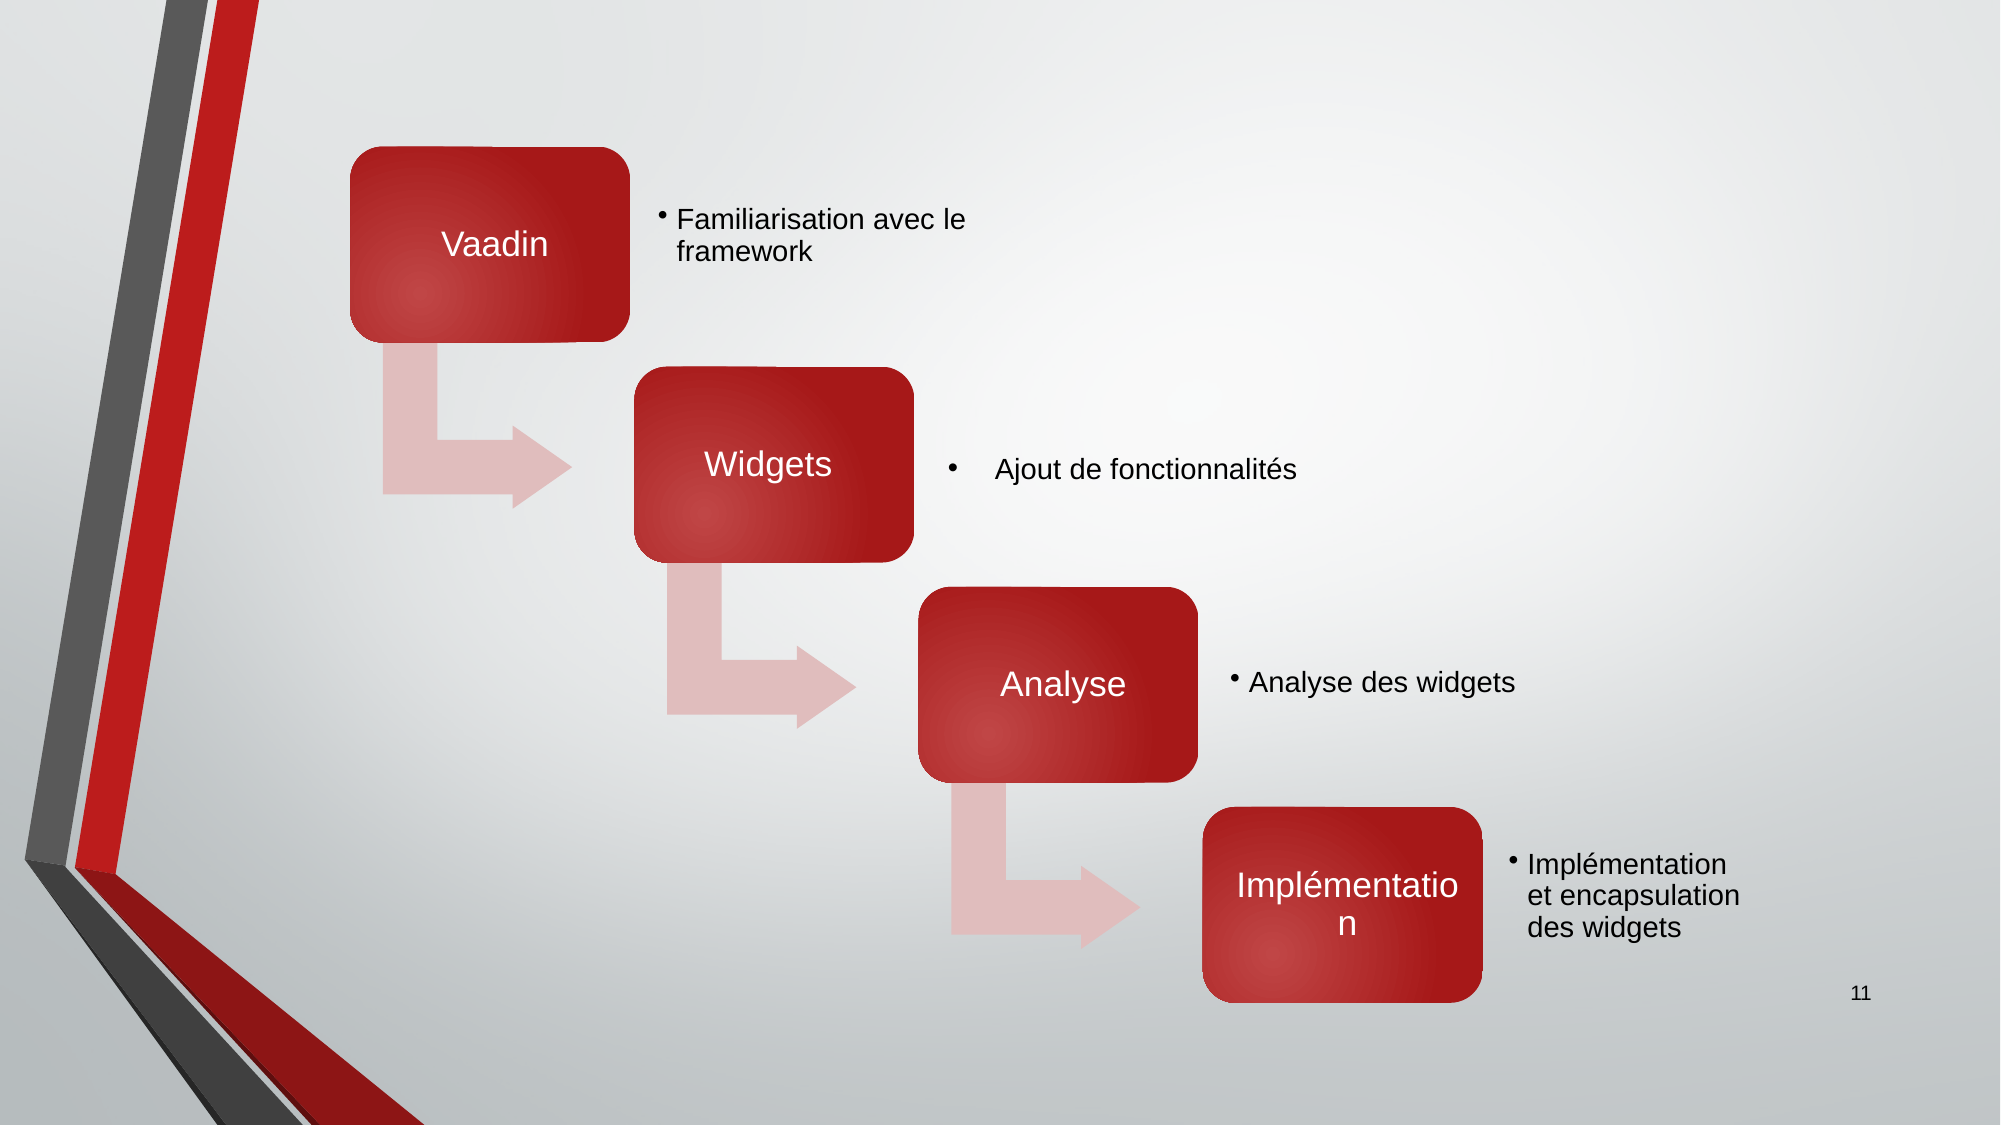

Vaadin
Familiarisation avec le framework
Widgets
Analyse
Analyse des widgets
Implémentation
Implémentation et encapsulation des widgets

Ajout de fonctionnalités
11